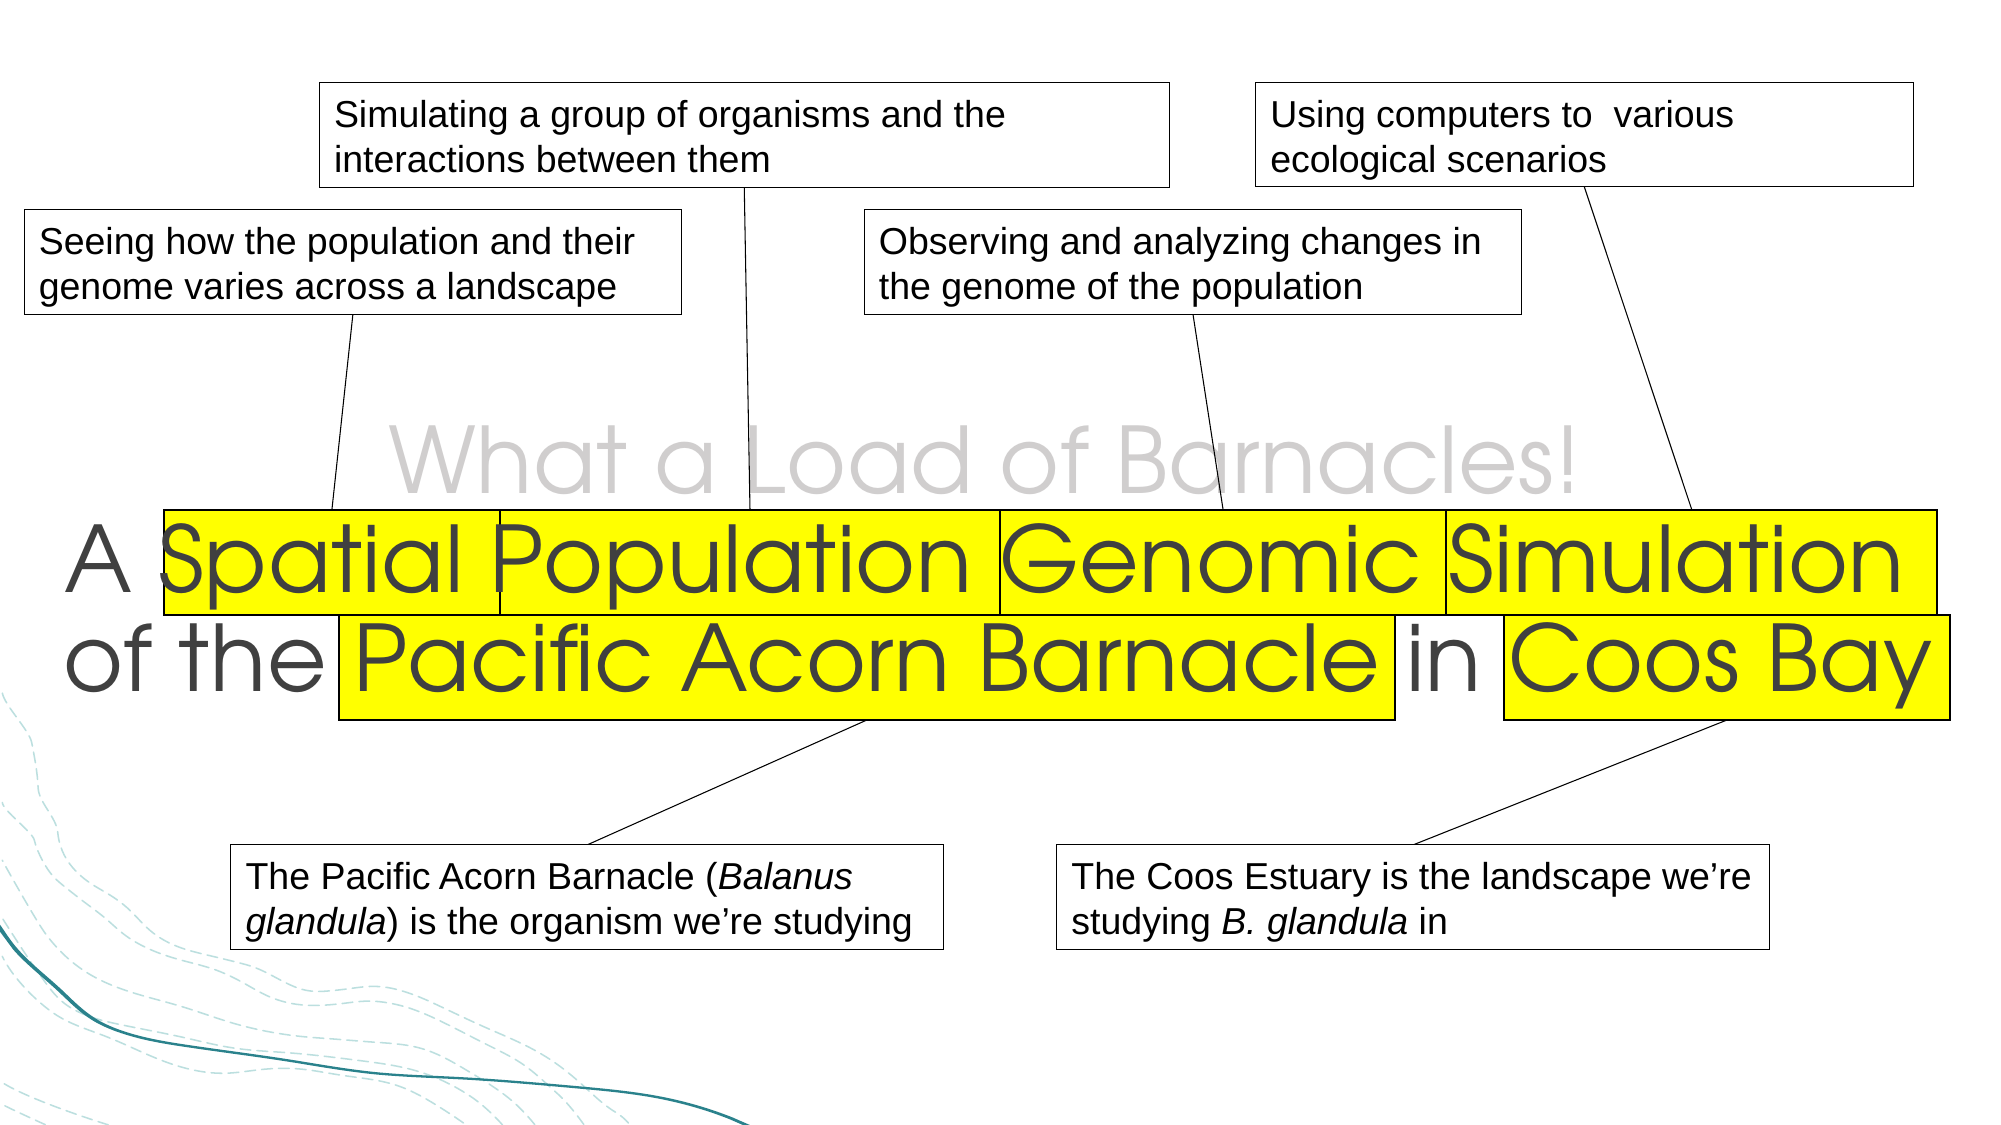

Using computers to  various ecological scenarios
Simulating a group of organisms and the interactions between them
Observing and analyzing changes in the genome of the population
Seeing how the population and their genome varies across a landscape
# What a Load of Barnacles! A Spatial Population Genomic Simulation of the Pacific Acorn Barnacle in Coos Bay

The Pacific Acorn Barnacle (Balanus glandula) is the organism we’re studying
The Coos Estuary is the landscape we’re studying B. glandula in